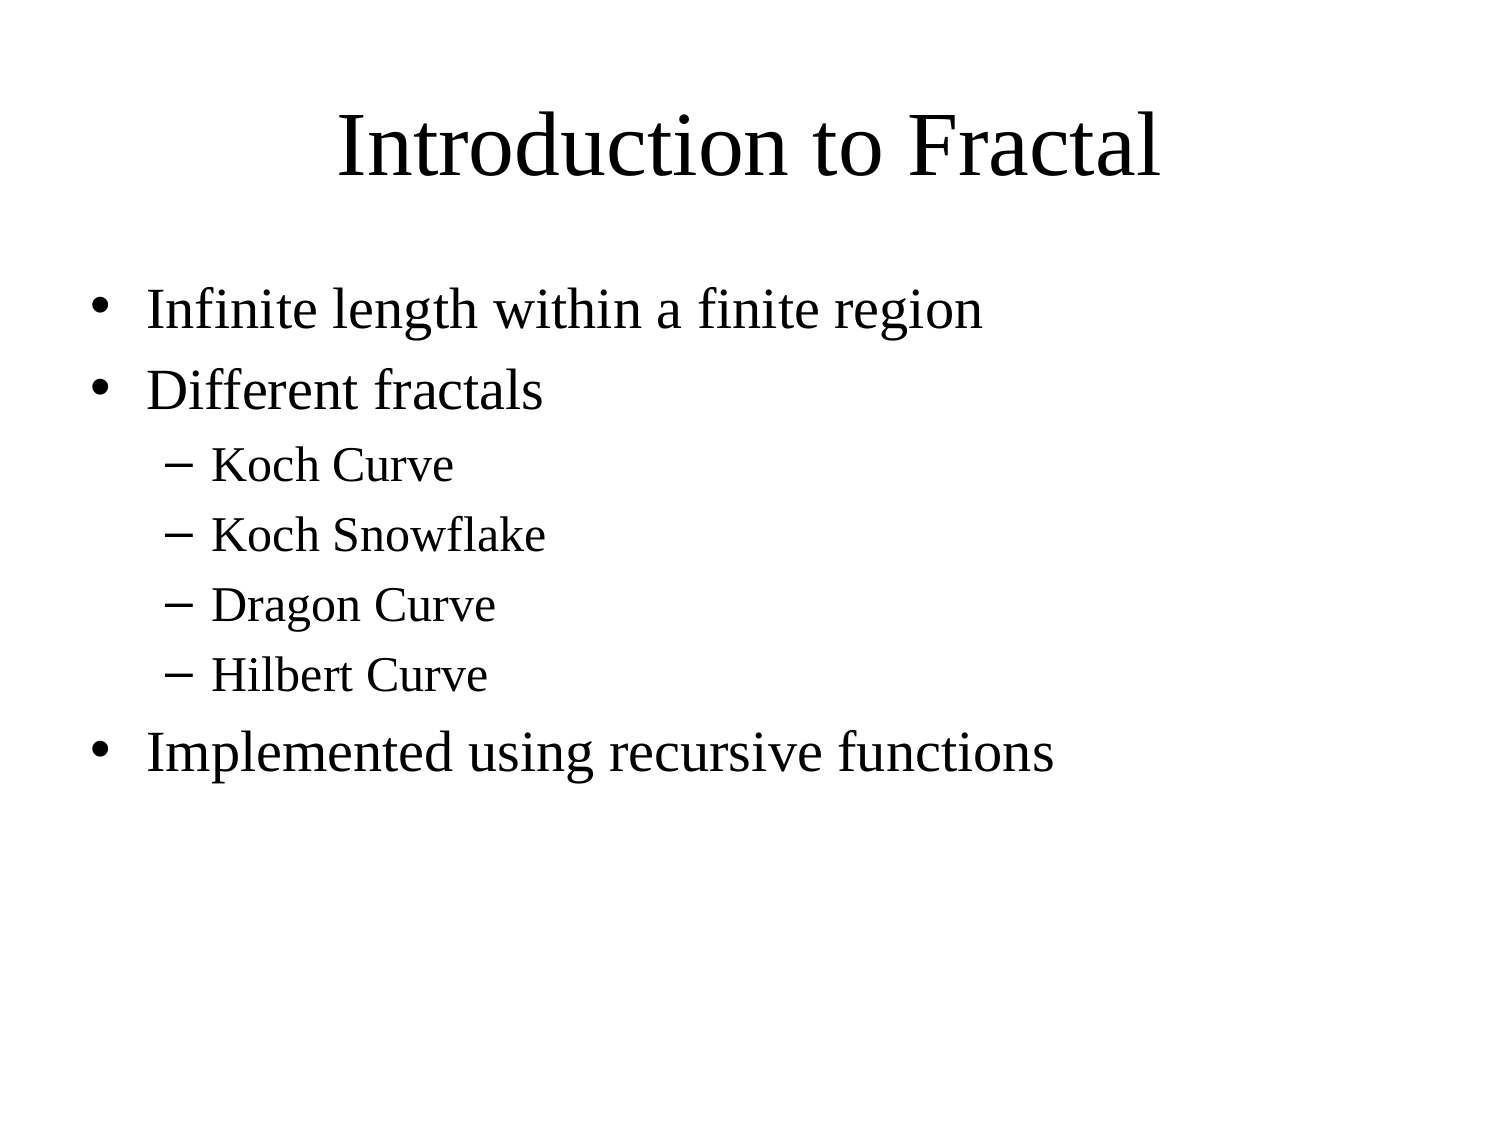

# Introduction to Fractal
Infinite length within a finite region
Different fractals
Koch Curve
Koch Snowflake
Dragon Curve
Hilbert Curve
Implemented using recursive functions